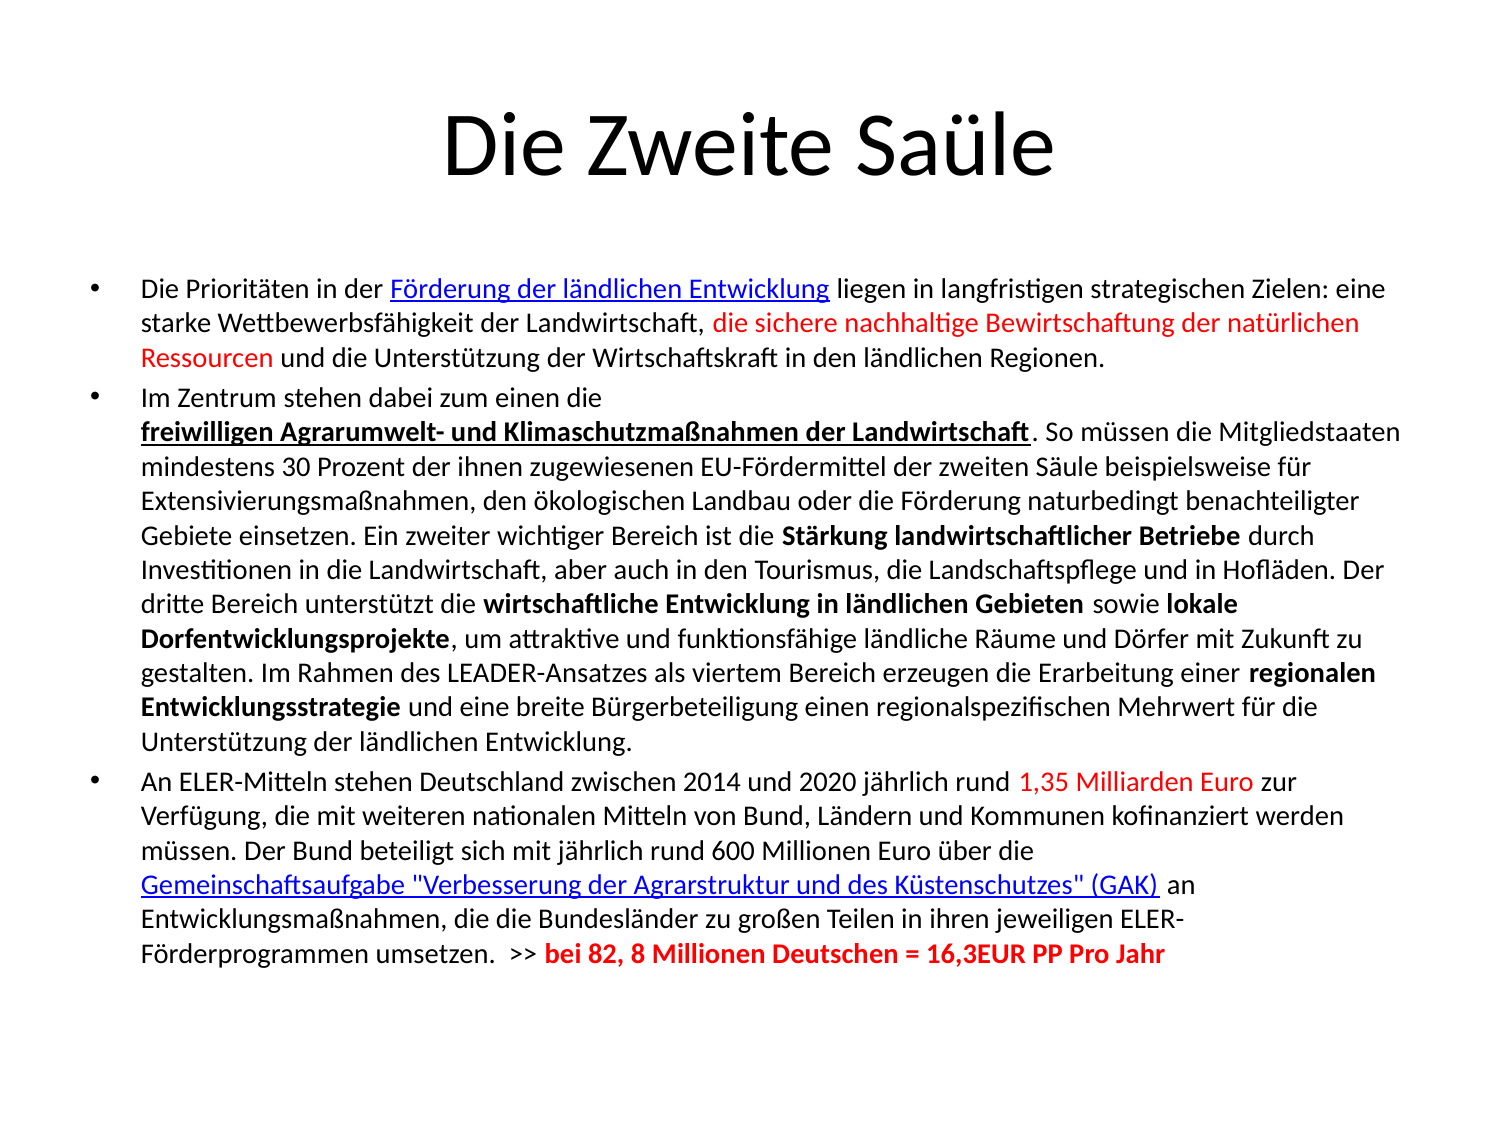

# Die Zweite Saüle
Die Prioritäten in der Förderung der ländlichen Entwicklung liegen in langfristigen strategischen Zielen: eine starke Wettbewerbsfähigkeit der Landwirtschaft, die sichere nachhaltige Bewirtschaftung der natürlichen Ressourcen und die Unterstützung der Wirtschaftskraft in den ländlichen Regionen.
Im Zentrum stehen dabei zum einen die freiwilligen Agrarumwelt- und Klimaschutzmaßnahmen der Landwirtschaft. So müssen die Mitgliedstaaten mindestens 30 Prozent der ihnen zugewiesenen EU-Fördermittel der zweiten Säule beispielsweise für Extensivierungsmaßnahmen, den ökologischen Landbau oder die Förderung naturbedingt benachteiligter Gebiete einsetzen. Ein zweiter wichtiger Bereich ist die Stärkung landwirtschaftlicher Betriebe durch Investitionen in die Landwirtschaft, aber auch in den Tourismus, die Landschaftspflege und in Hofläden. Der dritte Bereich unterstützt die wirtschaftliche Entwicklung in ländlichen Gebieten sowie lokale Dorfentwicklungsprojekte, um attraktive und funktionsfähige ländliche Räume und Dörfer mit Zukunft zu gestalten. Im Rahmen des LEADER-Ansatzes als viertem Bereich erzeugen die Erarbeitung einer regionalen Entwicklungsstrategie und eine breite Bürgerbeteiligung einen regionalspezifischen Mehrwert für die Unterstützung der ländlichen Entwicklung.
An ELER-Mitteln stehen Deutschland zwischen 2014 und 2020 jährlich rund 1,35 Milliarden Euro zur Verfügung, die mit weiteren nationalen Mitteln von Bund, Ländern und Kommunen kofinanziert werden müssen. Der Bund beteiligt sich mit jährlich rund 600 Millionen Euro über die Gemeinschaftsaufgabe "Verbesserung der Agrarstruktur und des Küstenschutzes" (GAK) an Entwicklungsmaßnahmen, die die Bundesländer zu großen Teilen in ihren jeweiligen ELER-Förderprogrammen umsetzen.  >> bei 82, 8 Millionen Deutschen = 16,3EUR PP Pro Jahr